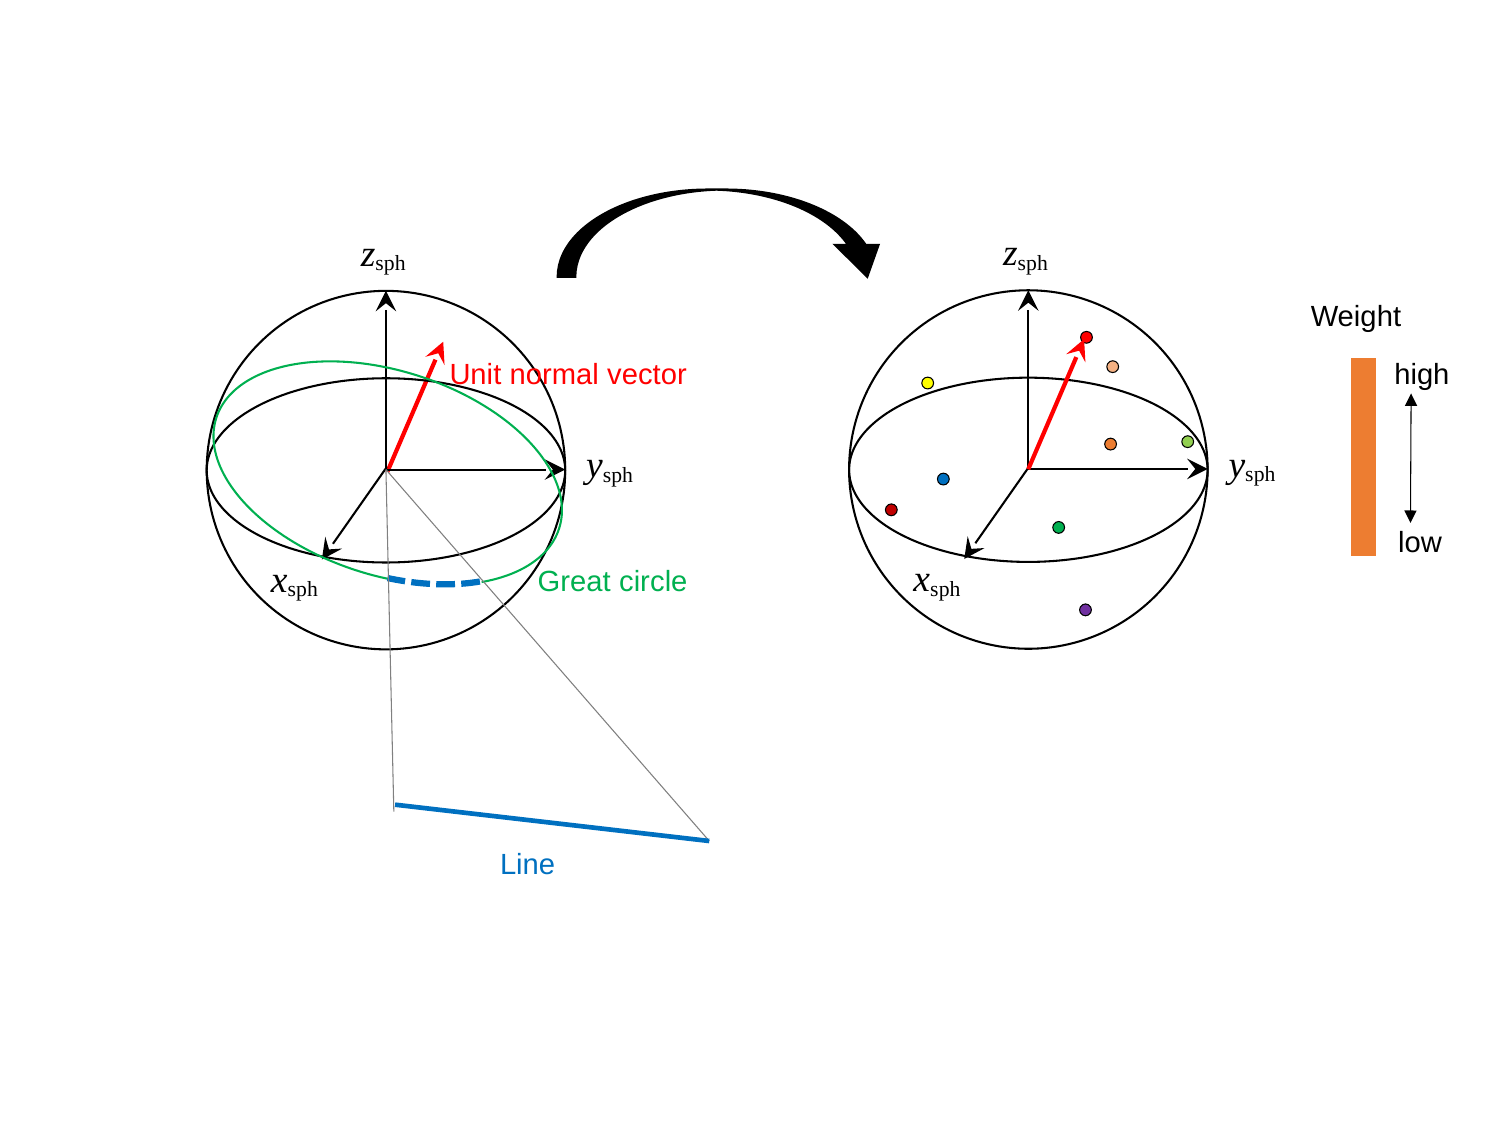

zsph
zsph
Weight

Unit normal vector
high

ysph
ysph

low

xsph
xsph
Great circle

Line